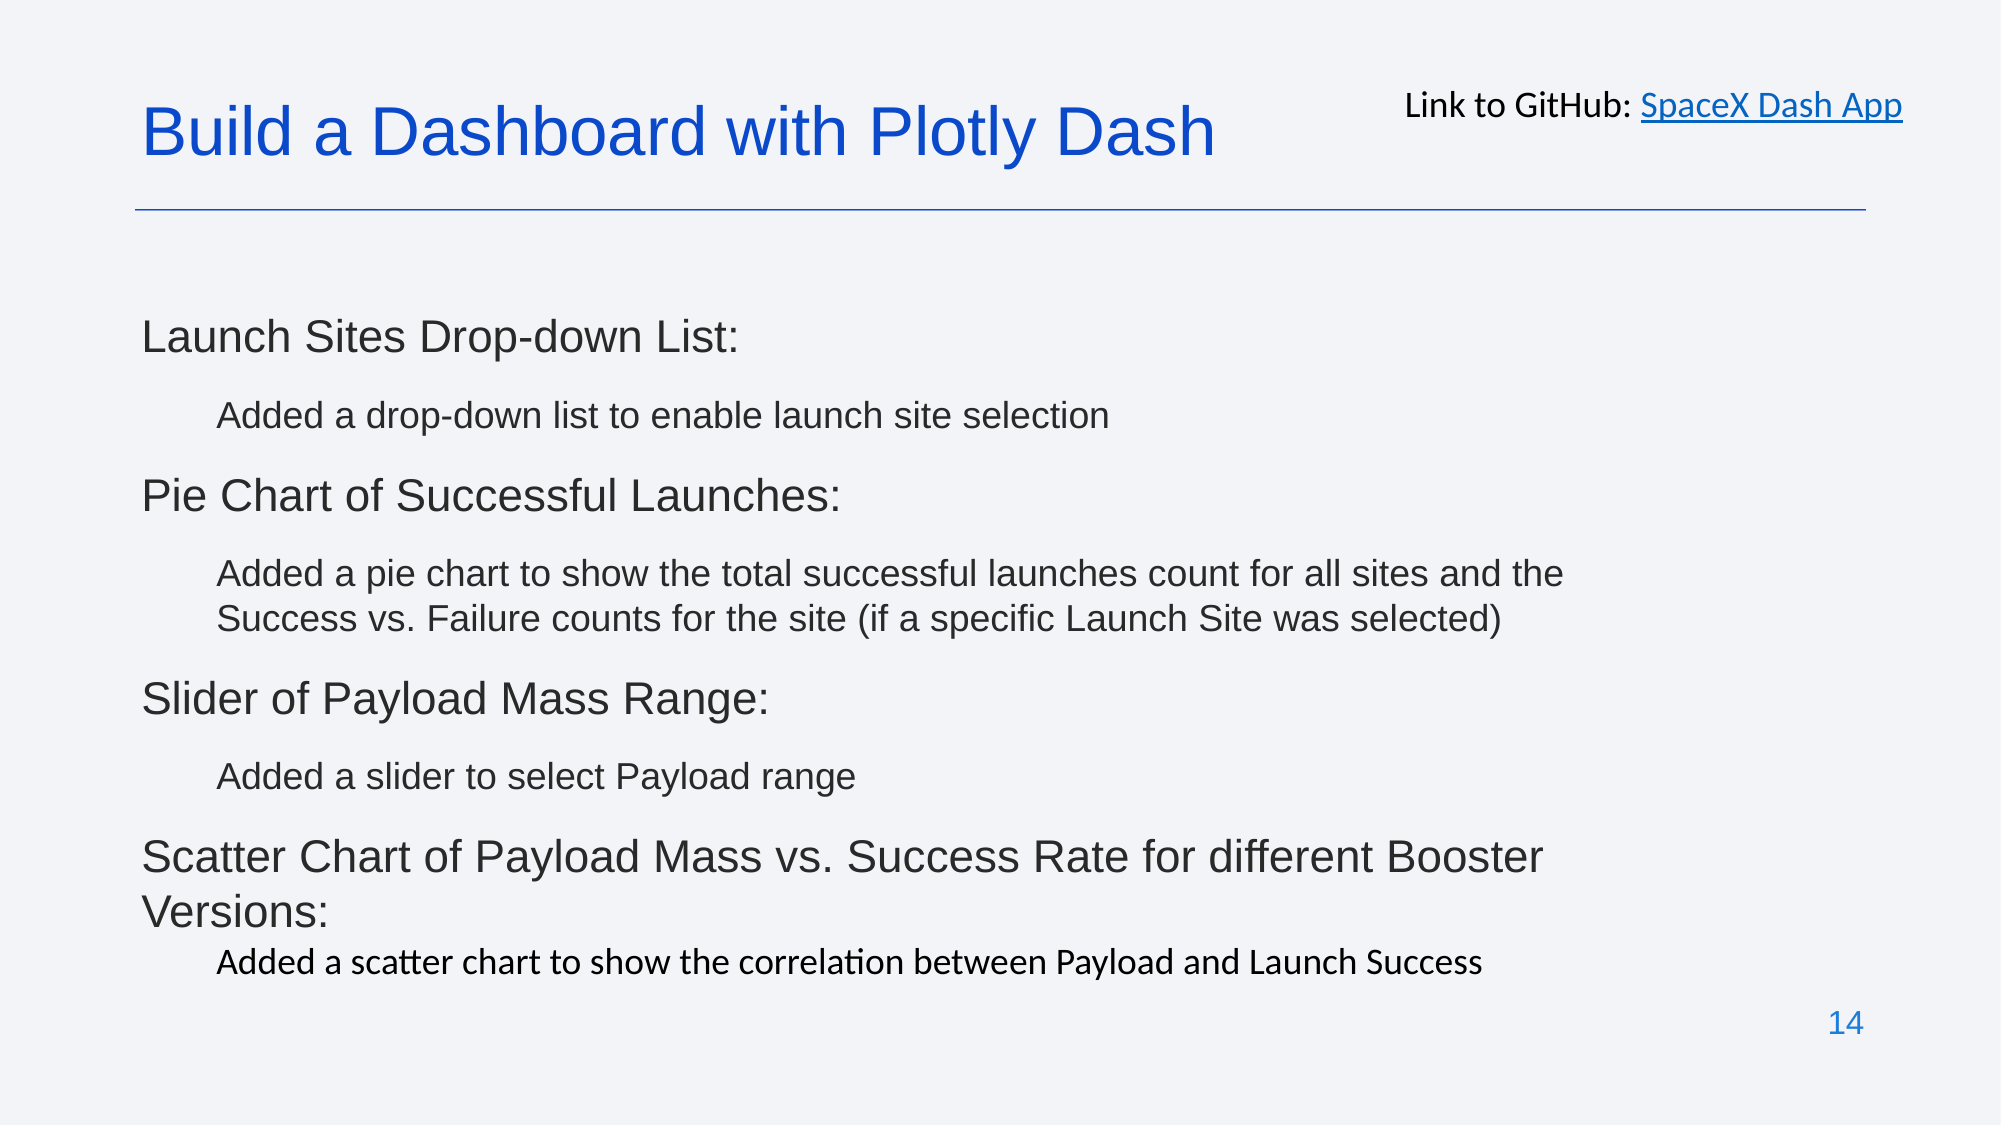

Link to GitHub: SpaceX Dash App
Build a Dashboard with Plotly Dash
Launch Sites Drop-down List:
Added a drop-down list to enable launch site selection
Pie Chart of Successful Launches:
Added a pie chart to show the total successful launches count for all sites and the Success vs. Failure counts for the site (if a specific Launch Site was selected)
Slider of Payload Mass Range:
Added a slider to select Payload range
Scatter Chart of Payload Mass vs. Success Rate for different Booster Versions:
Added a scatter chart to show the correlation between Payload and Launch Success
14